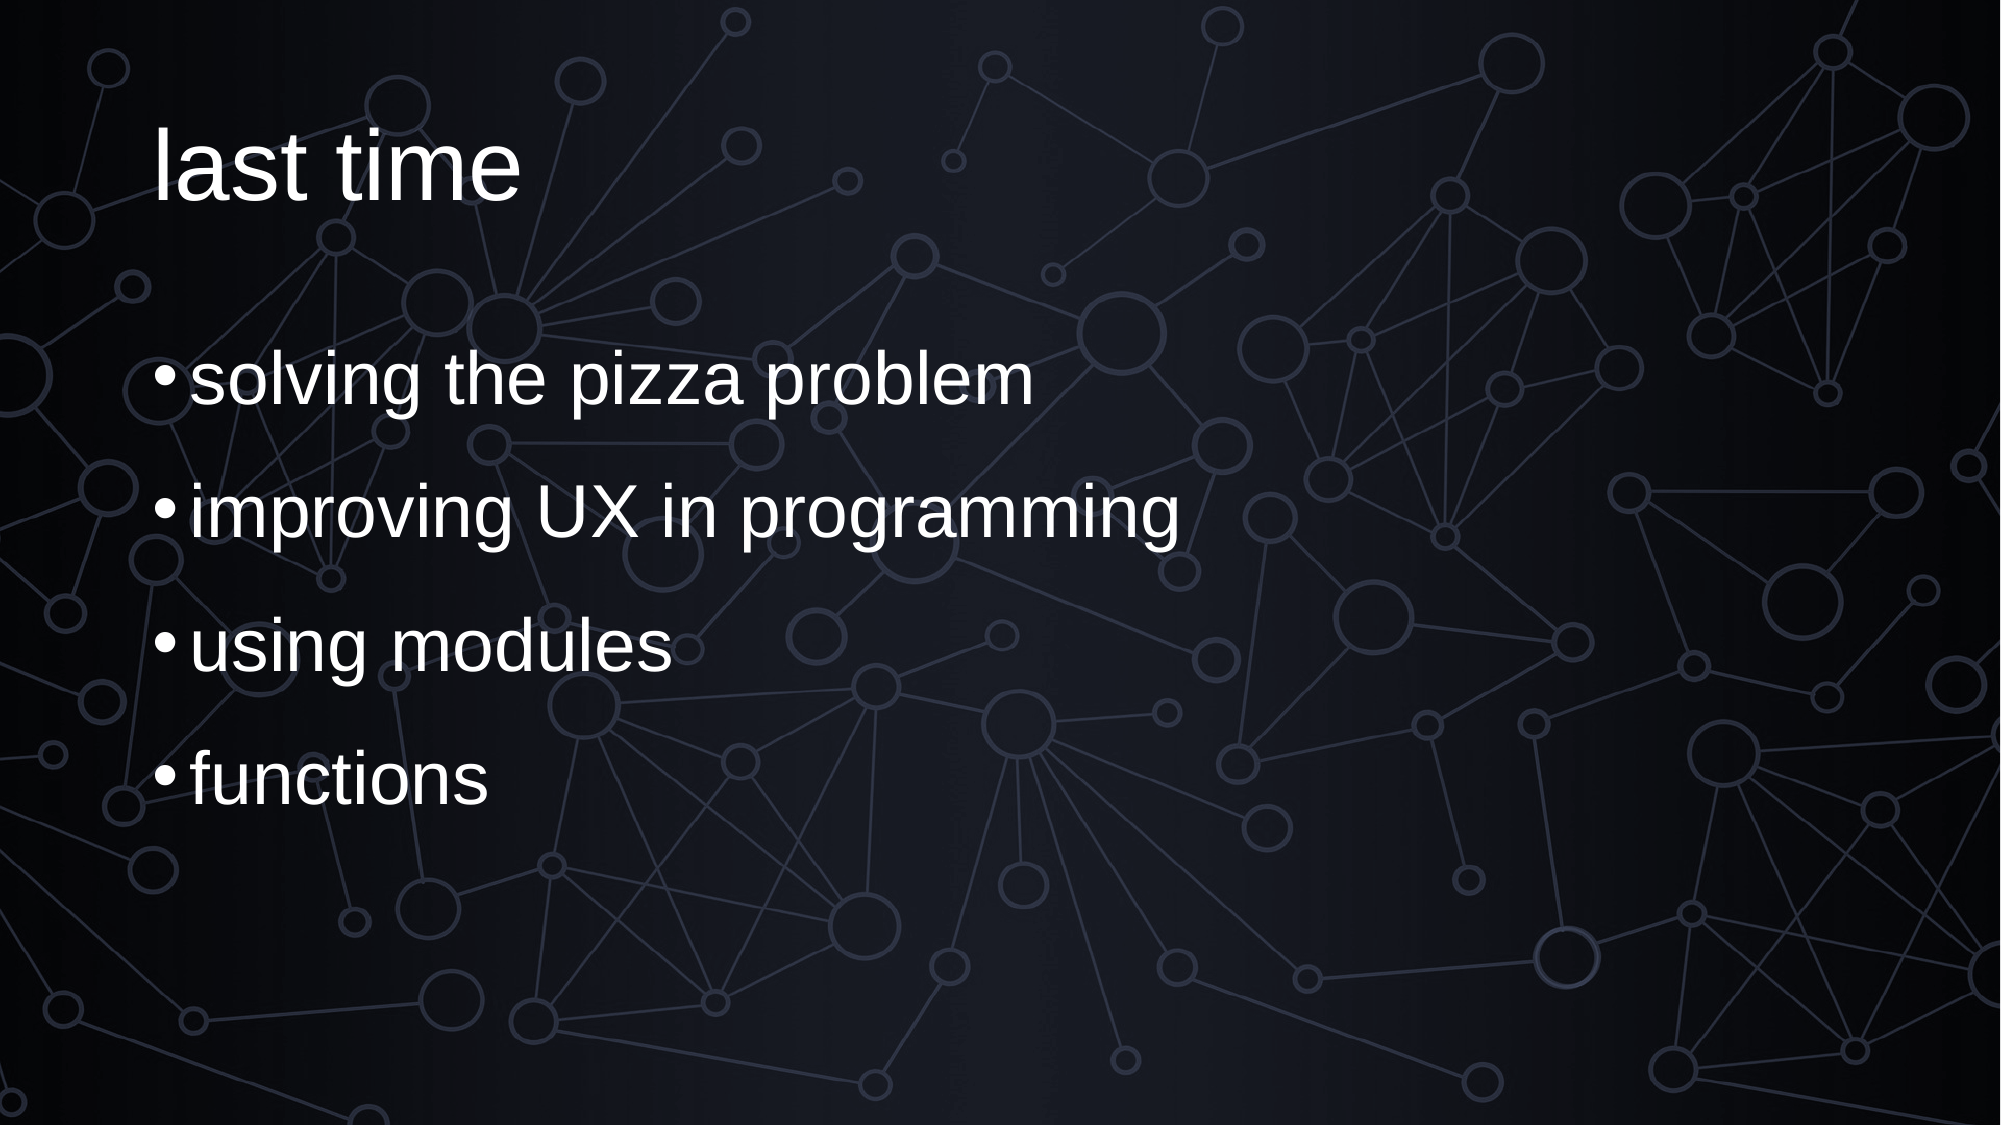

# last time
solving the pizza problem
improving UX in programming
using modules
functions